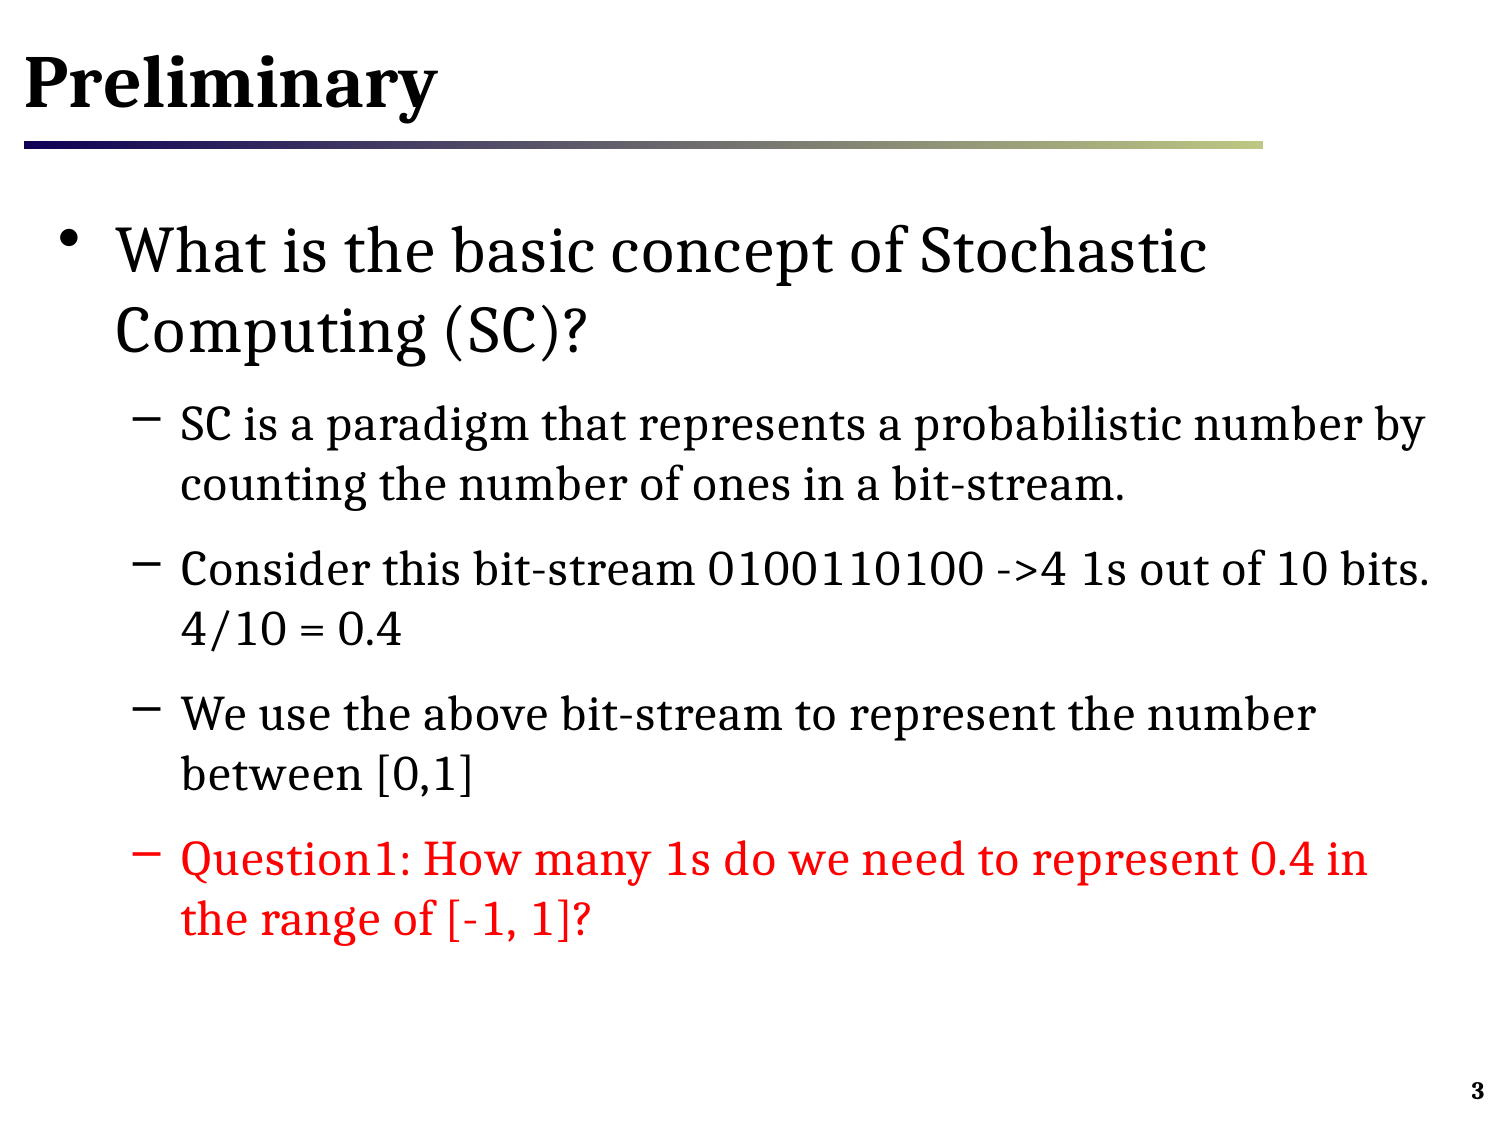

# Preliminary
What is the basic concept of Stochastic Computing (SC)?
SC is a paradigm that represents a probabilistic number by counting the number of ones in a bit-stream.
Consider this bit-stream 0100110100 ->4 1s out of 10 bits. 4/10 = 0.4
We use the above bit-stream to represent the number between [0,1]
Question1: How many 1s do we need to represent 0.4 in the range of [-1, 1]?